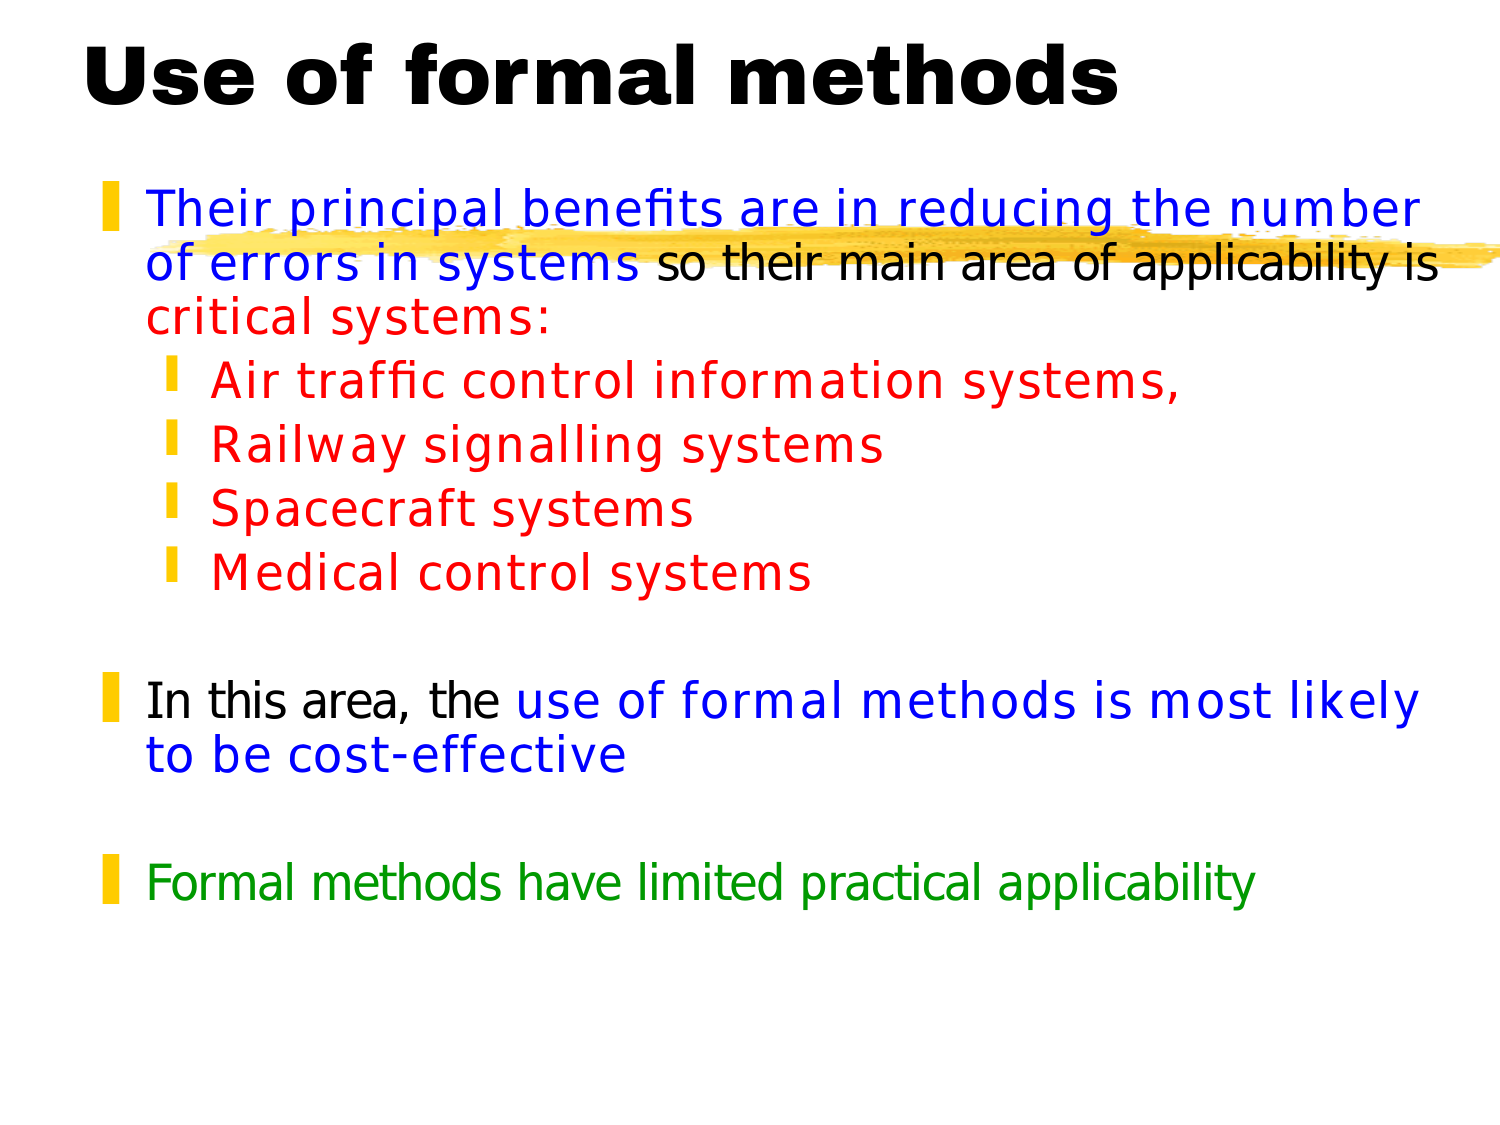

# Use of formal methods
Their principal benefits are in reducing the number of errors in systems so their main area of applicability is critical systems:
Air traffic control information systems,
Railway signalling systems
Spacecraft systems
Medical control systems

In this area, the use of formal methods is most likely to be cost-effective

Formal methods have limited practical applicability